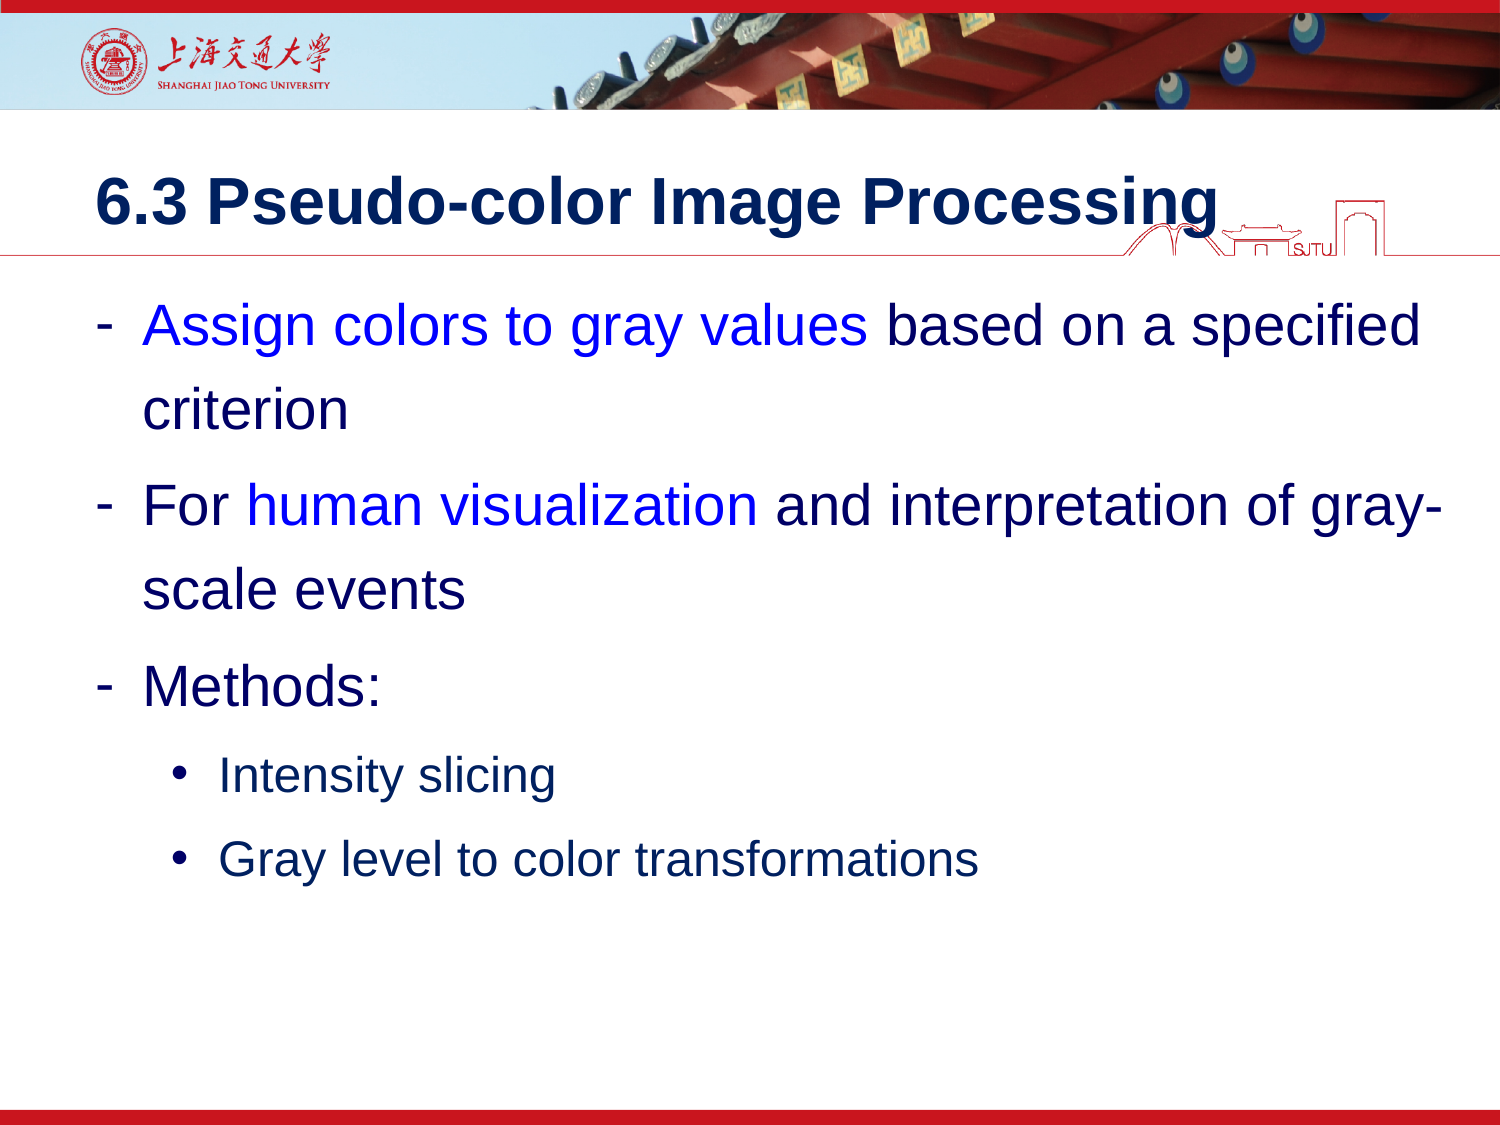

# 6.3 Pseudo-color Image Processing
Assign colors to gray values based on a specified criterion
For human visualization and interpretation of gray-scale events
Methods:
Intensity slicing
Gray level to color transformations